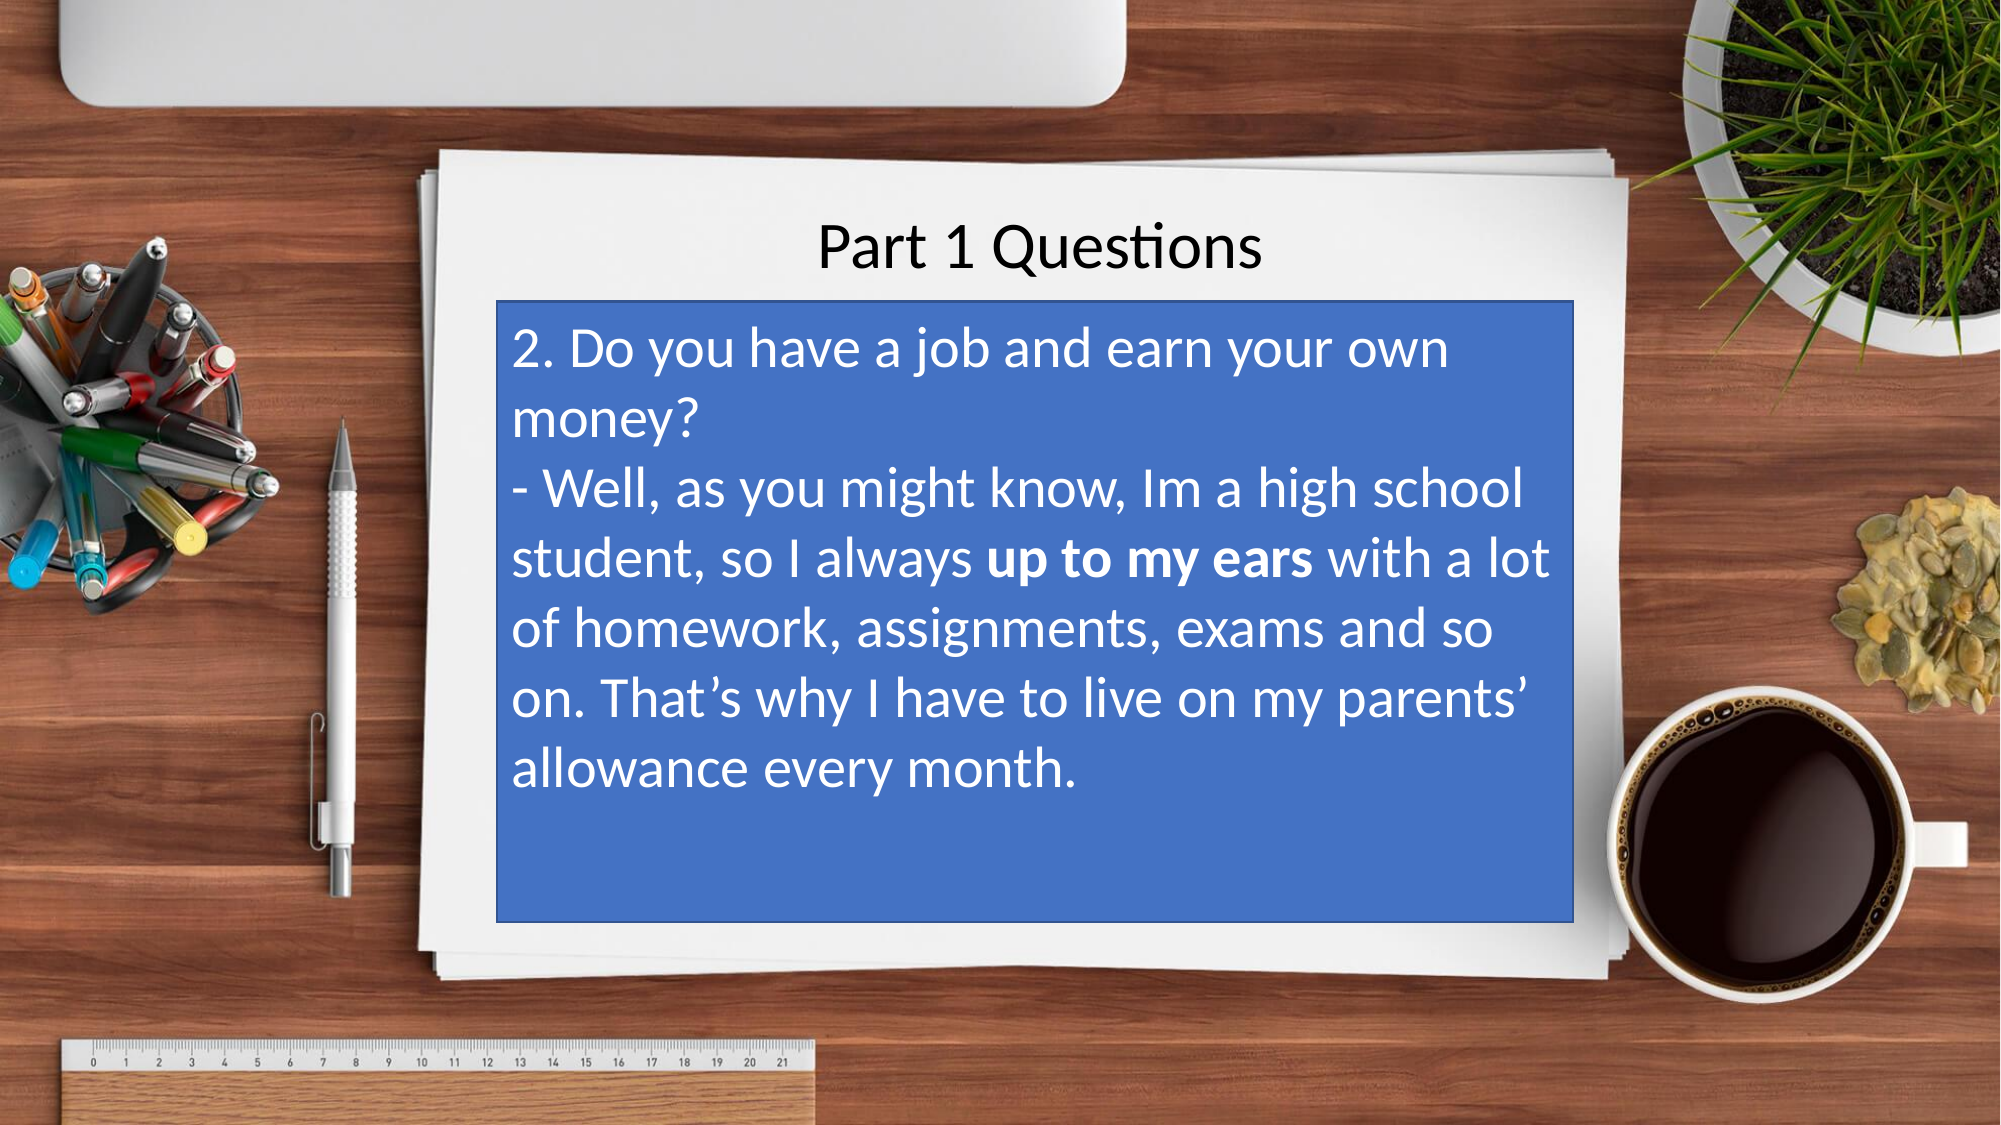

# Part 1 Questions
2. Do you have a job and earn your own money?
- Well, as you might know, Im a high school student, so I always up to my ears with a lot of homework, assignments, exams and so on. That’s why I have to live on my parents’ allowance every month.